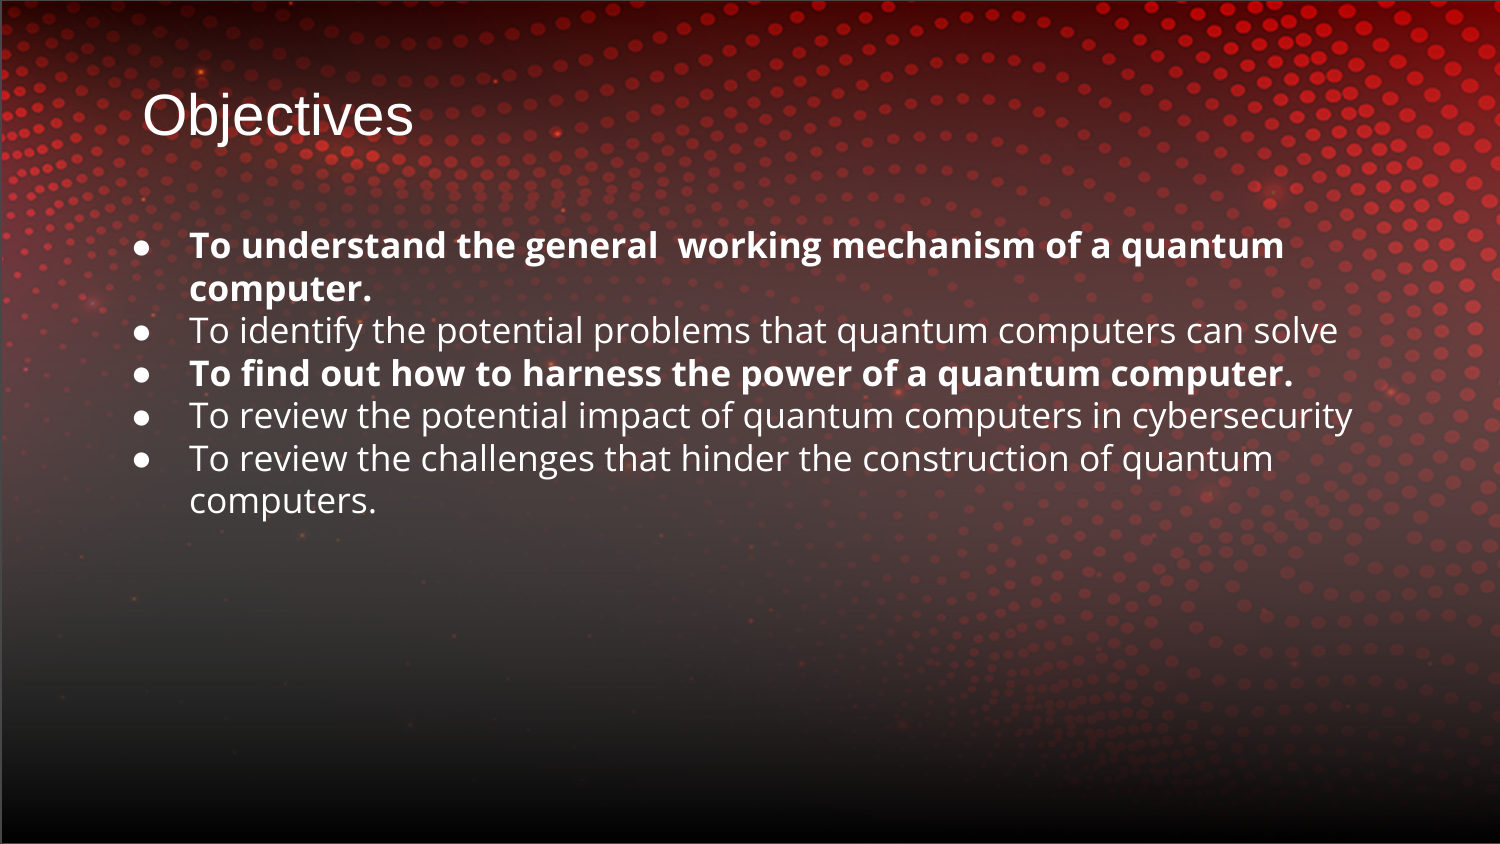

# Objectives
To understand the general  working mechanism of a quantum computer.
To identify the potential problems that quantum computers can solve
To find out how to harness the power of a quantum computer.
To review the potential impact of quantum computers in cybersecurity
To review the challenges that hinder the construction of quantum computers.